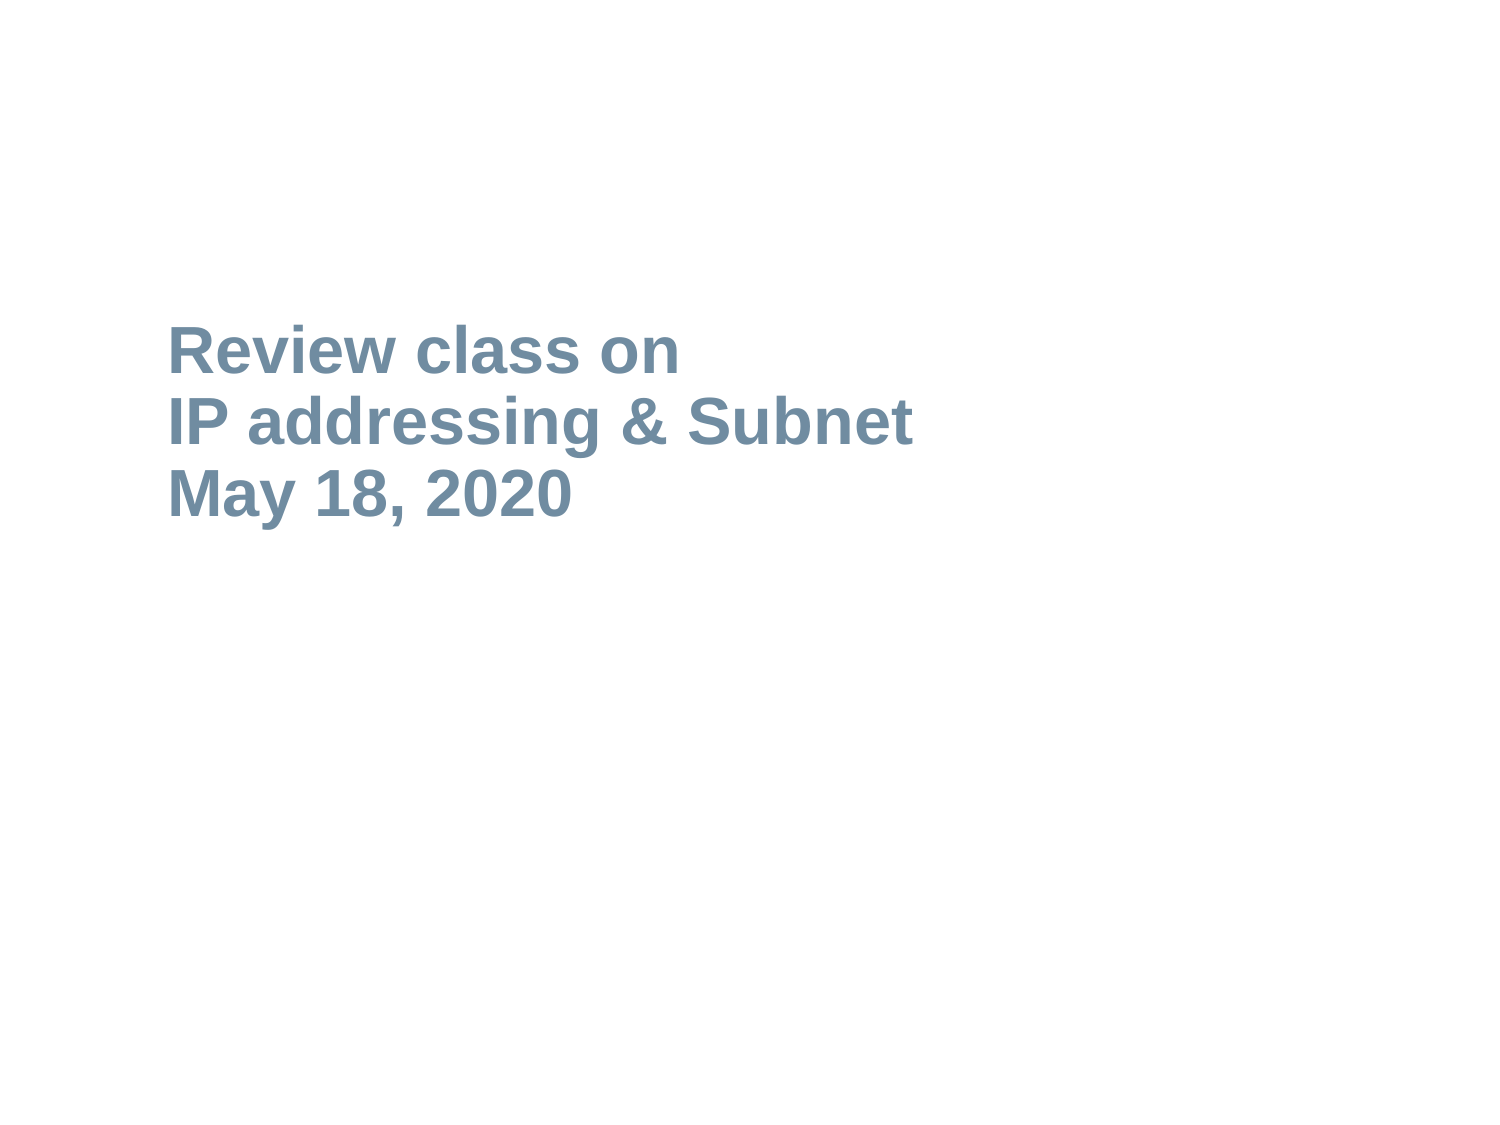

# Review class on IP addressing & Subnet May 18, 2020